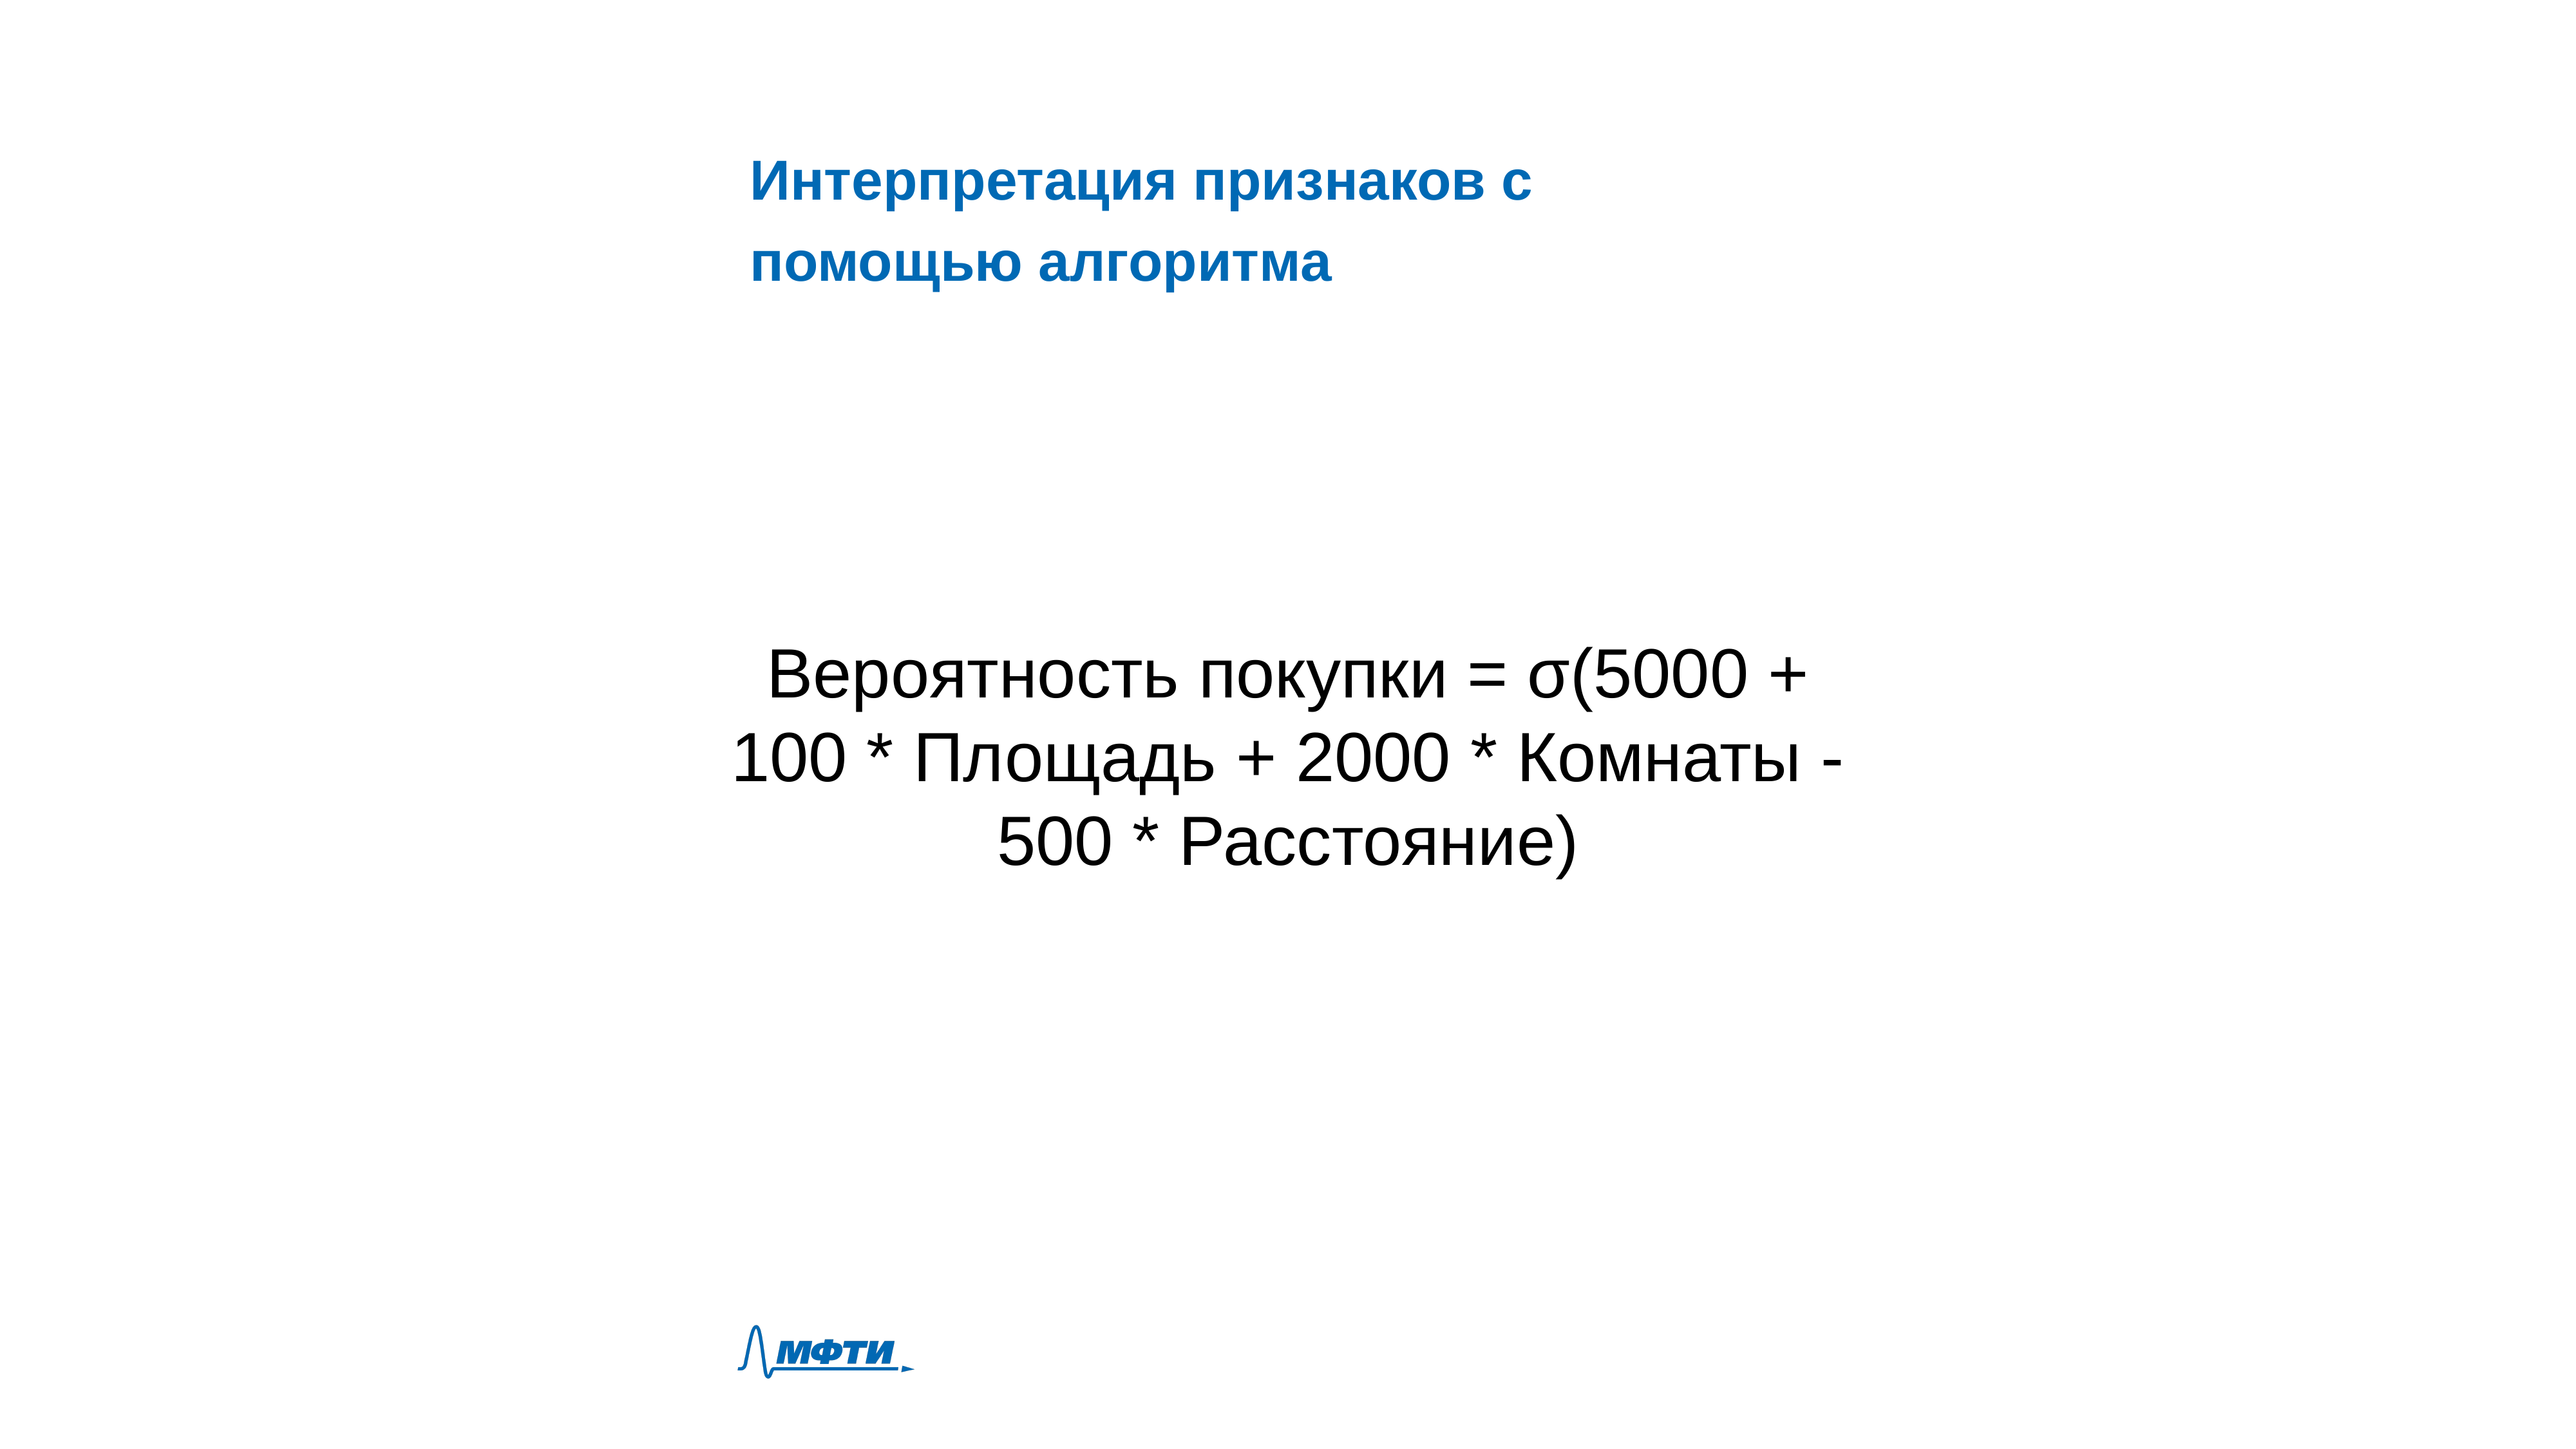

Интерпретация признаков с помощью алгоритма
Вероятность покупки = σ(5000 + 100 * Площадь + 2000 * Комнаты - 500 * Расстояние)